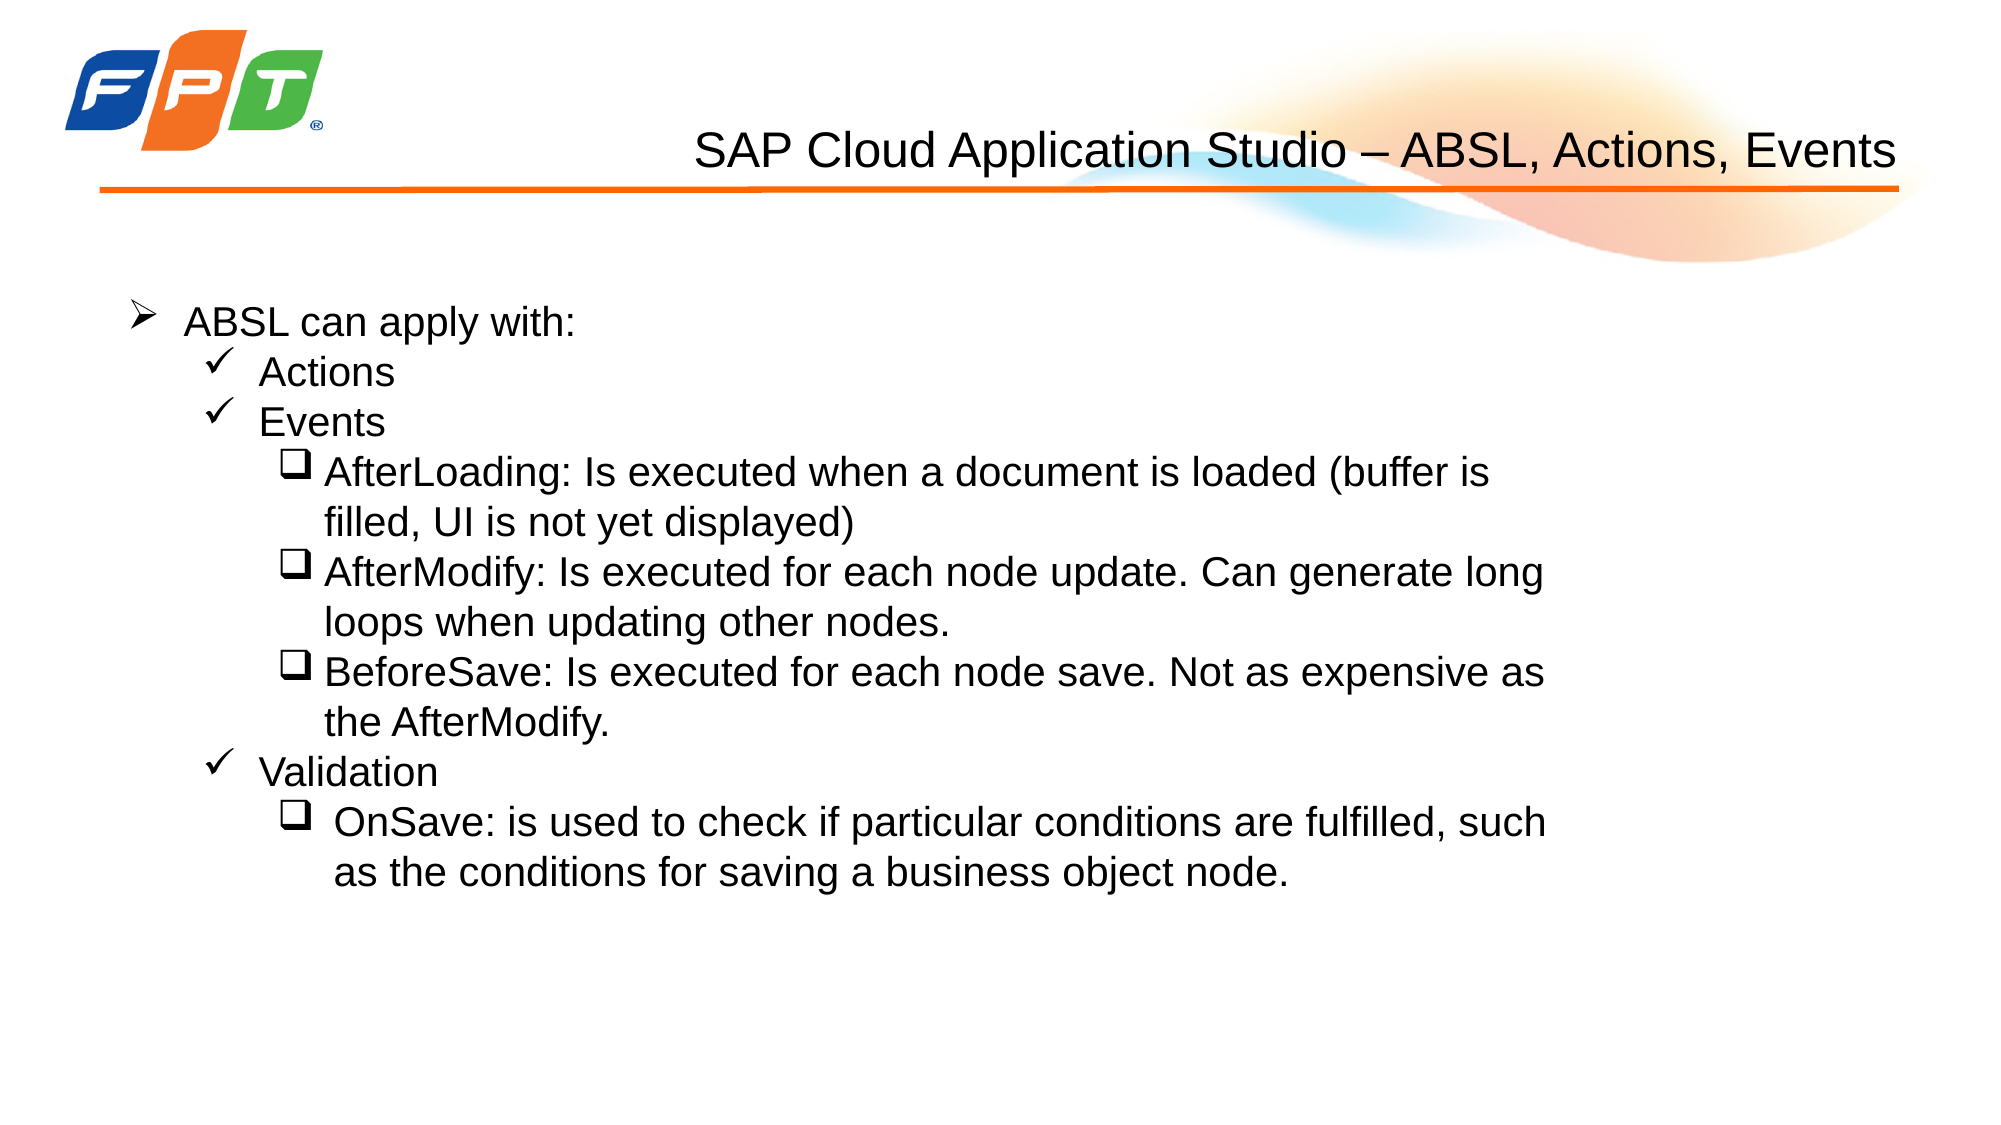

# SAP Cloud Application Studio – ABSL, Actions, Events
ABSL can apply with:
Actions
Events
AfterLoading: Is executed when a document is loaded (buffer is filled, UI is not yet displayed)
AfterModify: Is executed for each node update. Can generate long loops when updating other nodes.
BeforeSave: Is executed for each node save. Not as expensive as the AfterModify.
Validation
OnSave: is used to check if particular conditions are fulfilled, such as the conditions for saving a business object node.